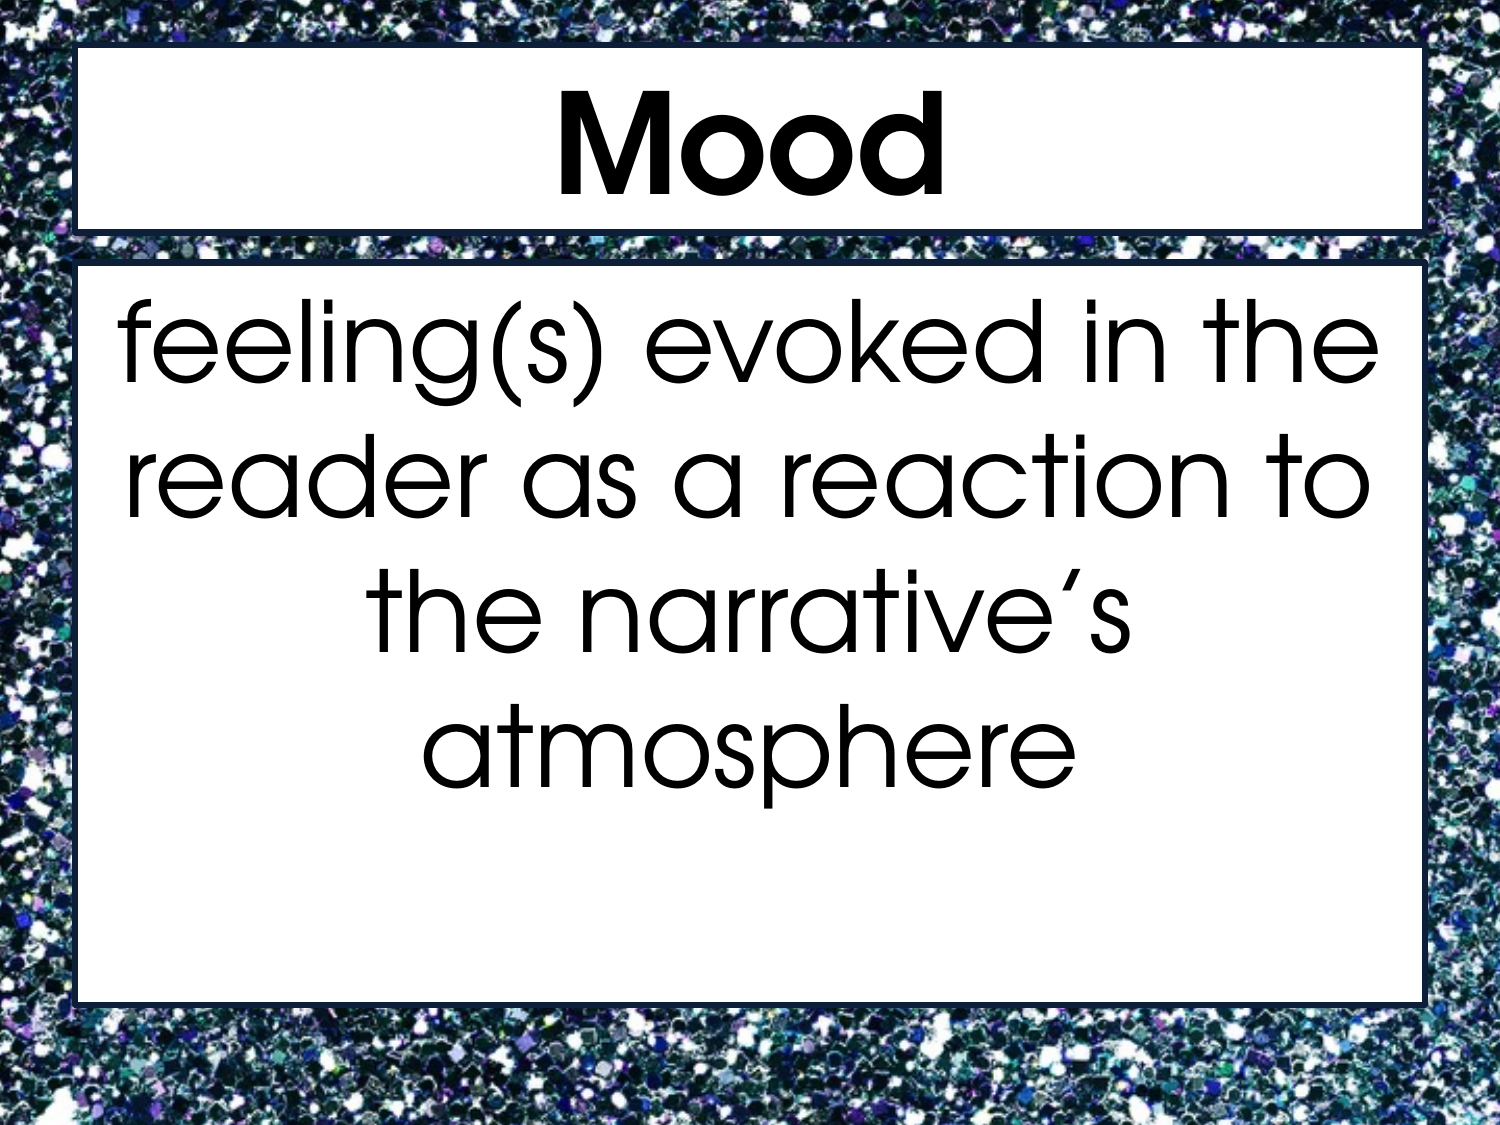

# Mood
feeling(s) evoked in the reader as a reaction to the narrative’s atmosphere